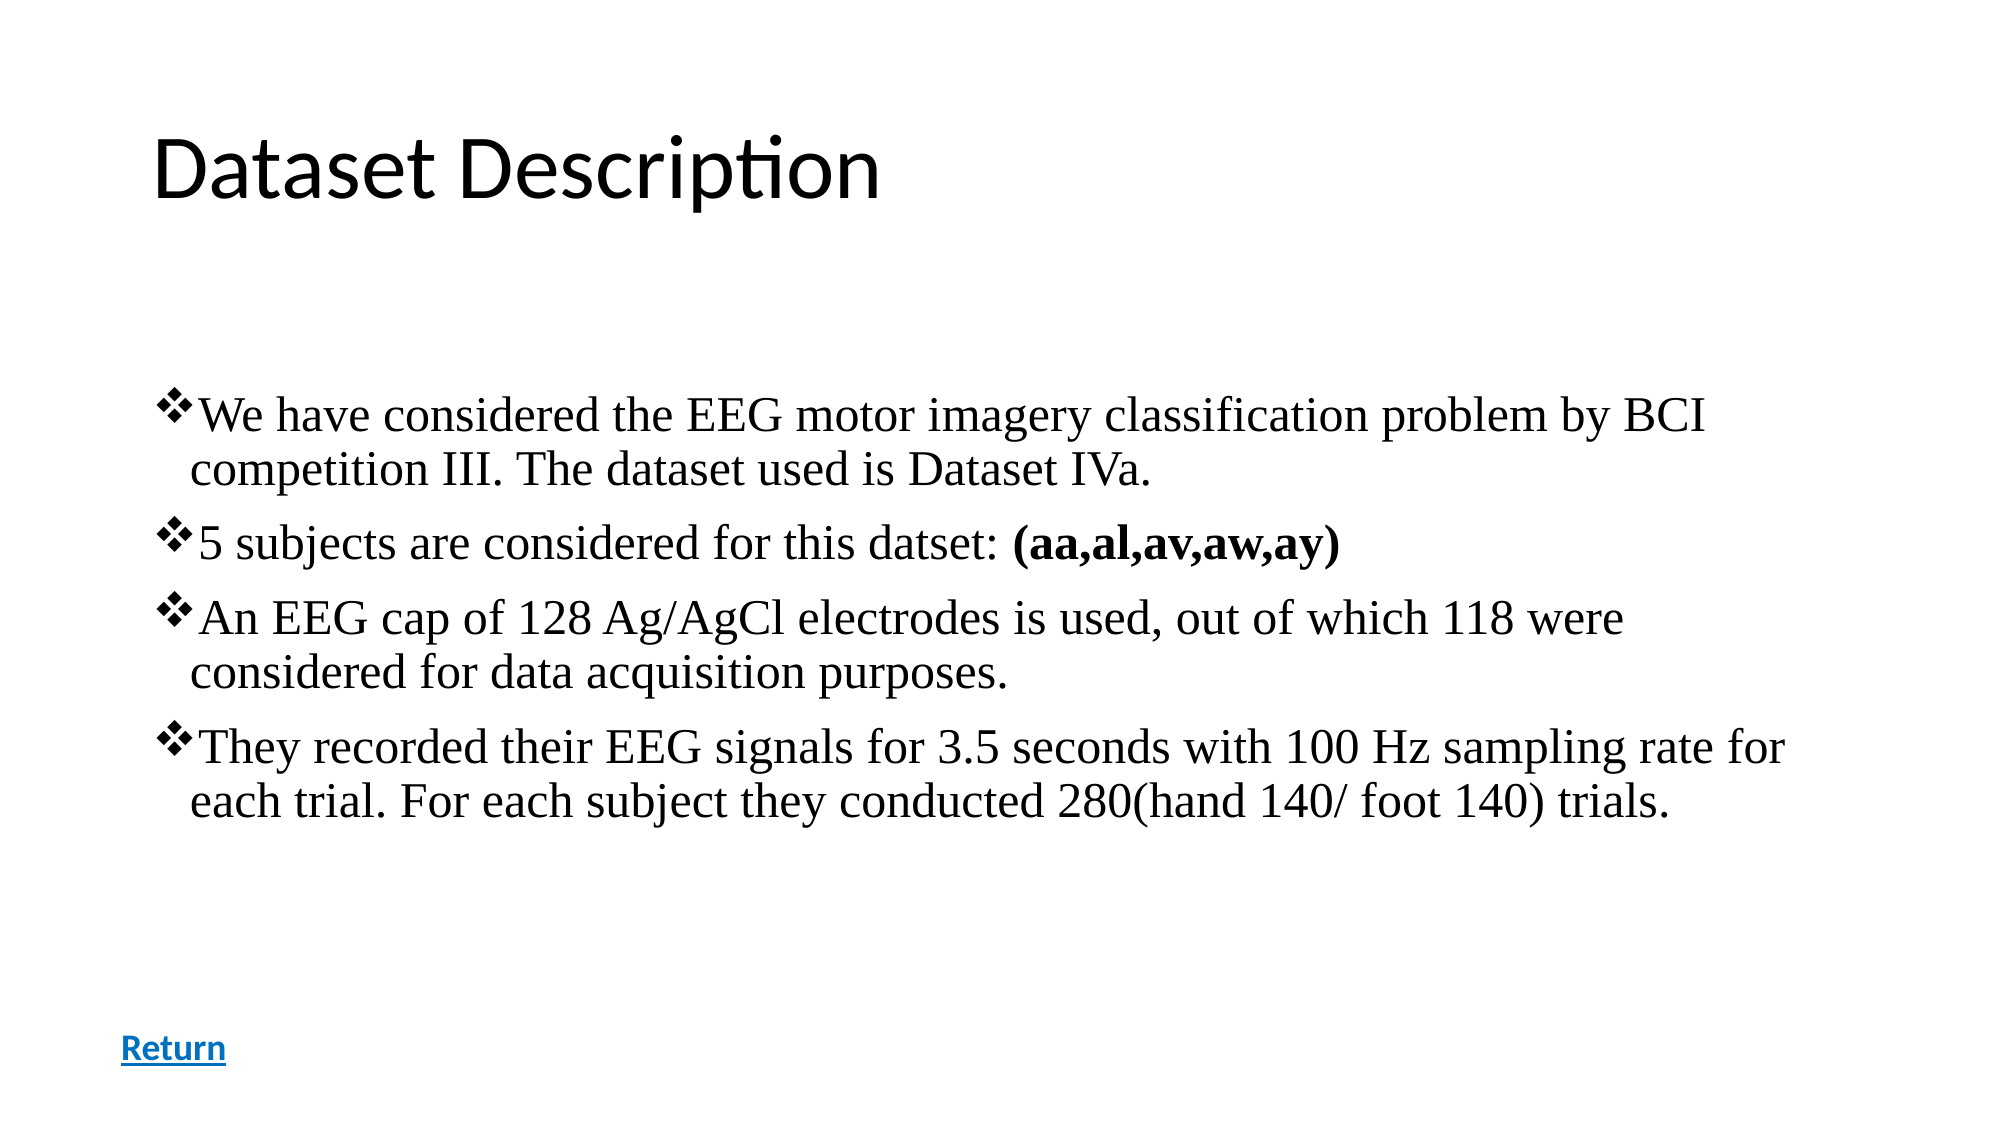

# Dataset Description

We have considered the EEG motor imagery classification problem by BCI competition III. The dataset used is Dataset IVa.
5 subjects are considered for this datset: (aa,al,av,aw,ay)
An EEG cap of 128 Ag/AgCl electrodes is used, out of which 118 were considered for data acquisition purposes.
They recorded their EEG signals for 3.5 seconds with 100 Hz sampling rate for each trial. For each subject they conducted 280(hand 140/ foot 140) trials.
Return